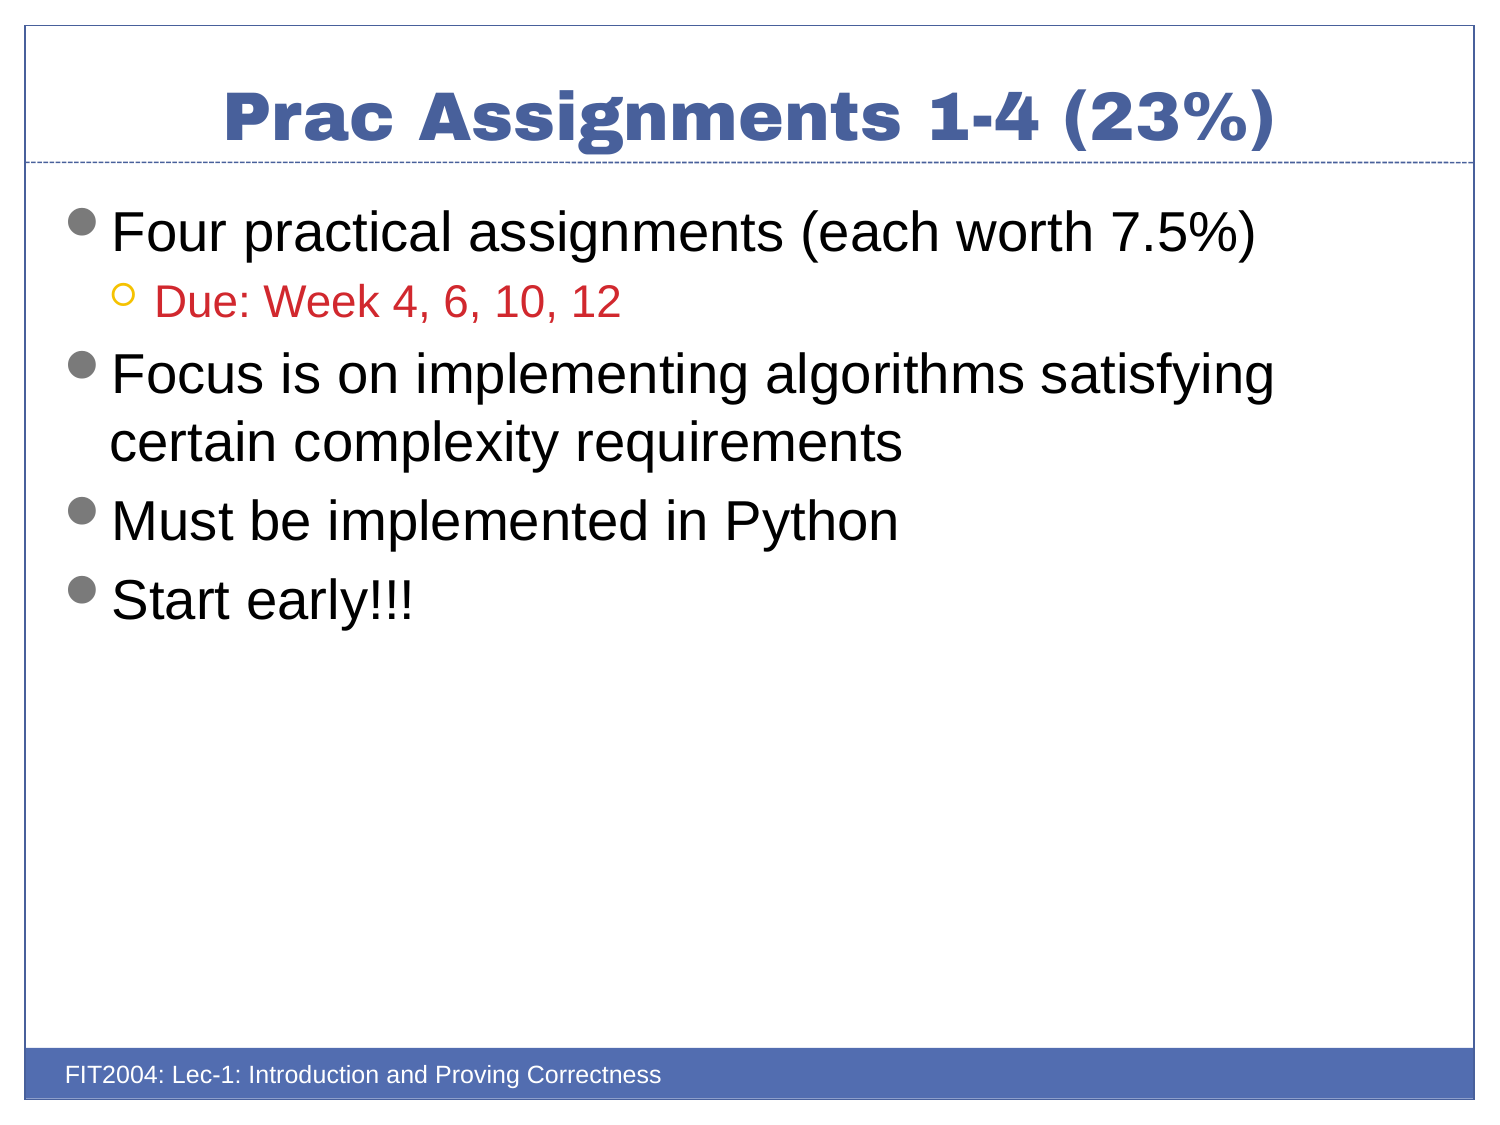

# Prac Assignments 1-4 (23%)
Four practical assignments (each worth 7.5%)
Due: Week 4, 6, 10, 12
Focus is on implementing algorithms satisfying certain complexity requirements
Must be implemented in Python
Start early!!!

FIT2004: Lec-1: Introduction and Proving Correctness